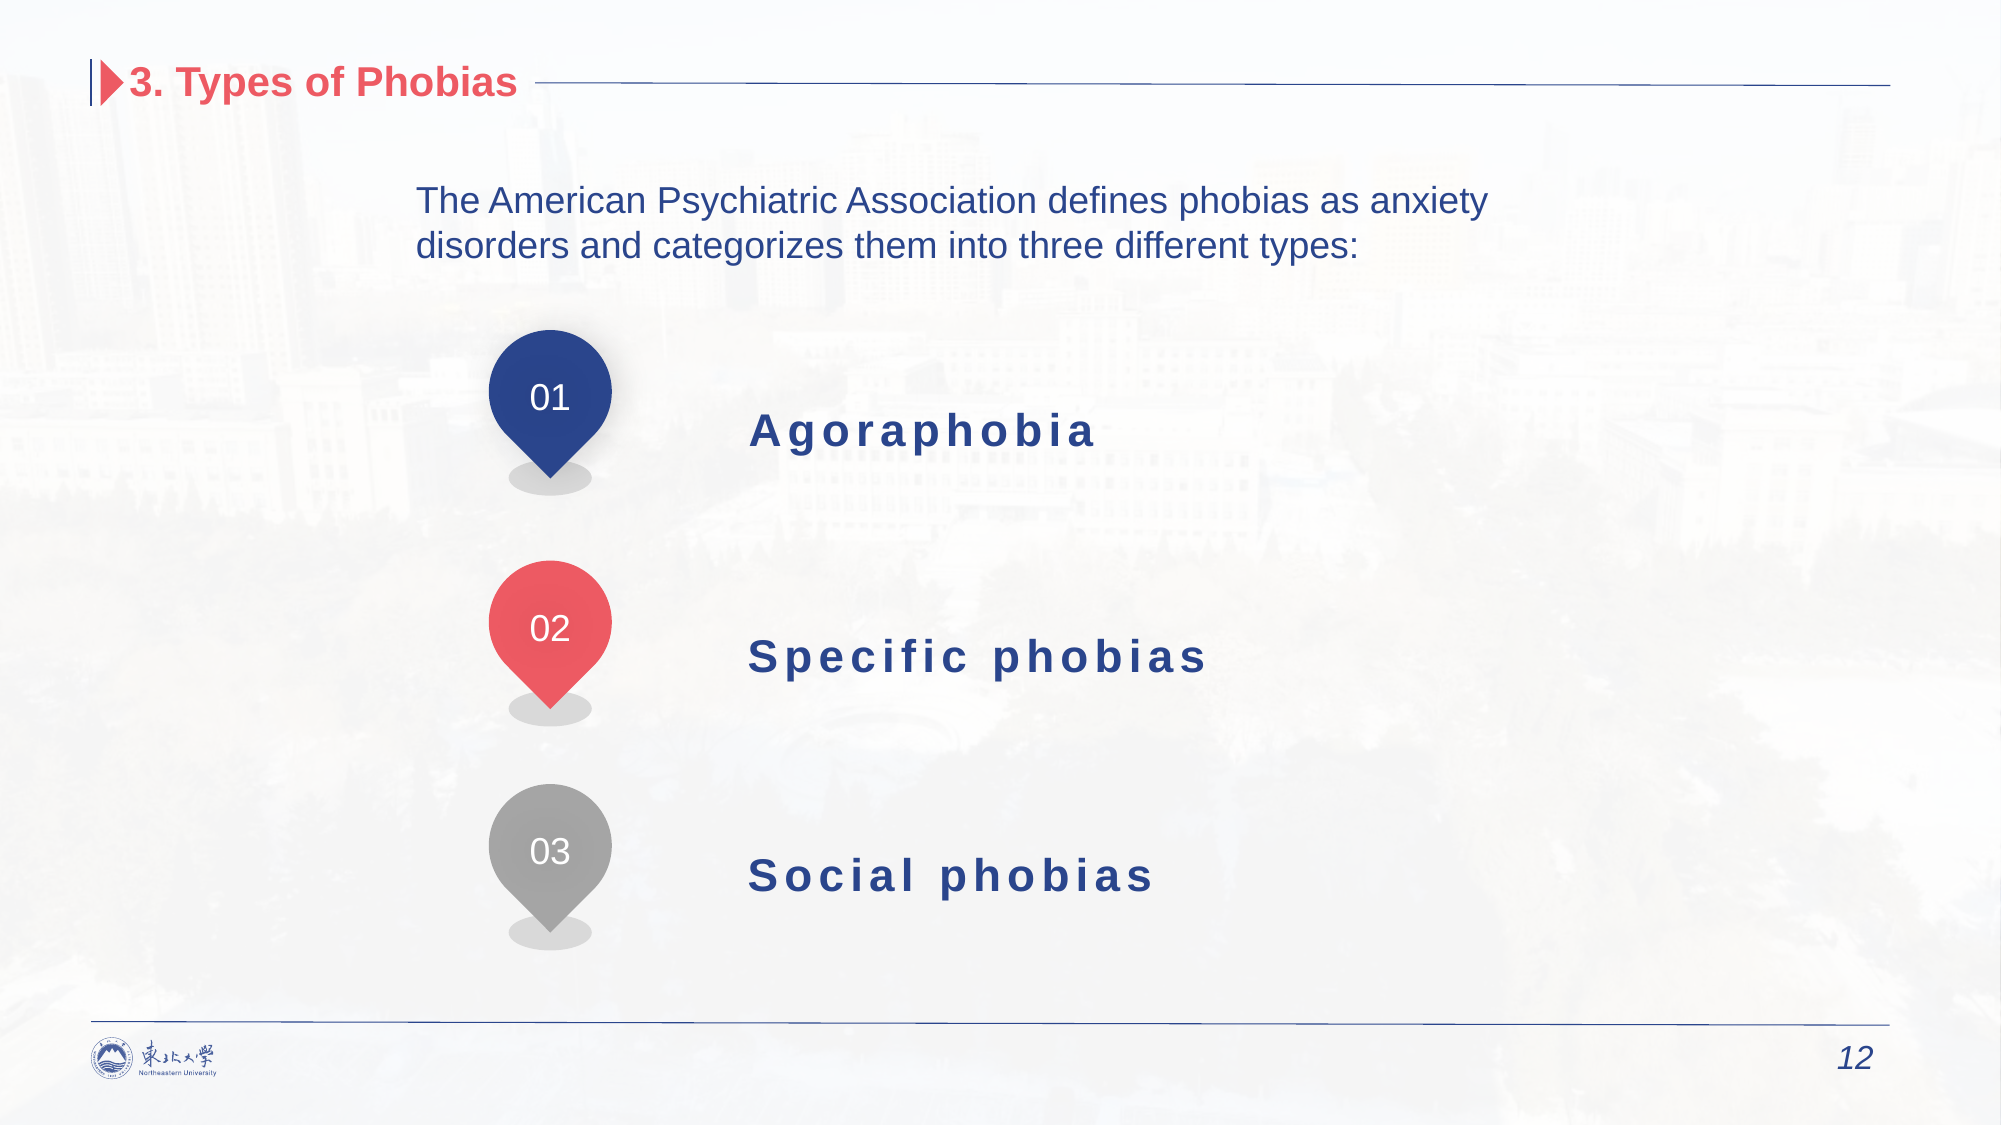

3. Types of Phobias
The American Psychiatric Association defines phobias as anxiety disorders and categorizes them into three different types:

01
Agoraphobia

02
Specific phobias

03
Social phobias

12